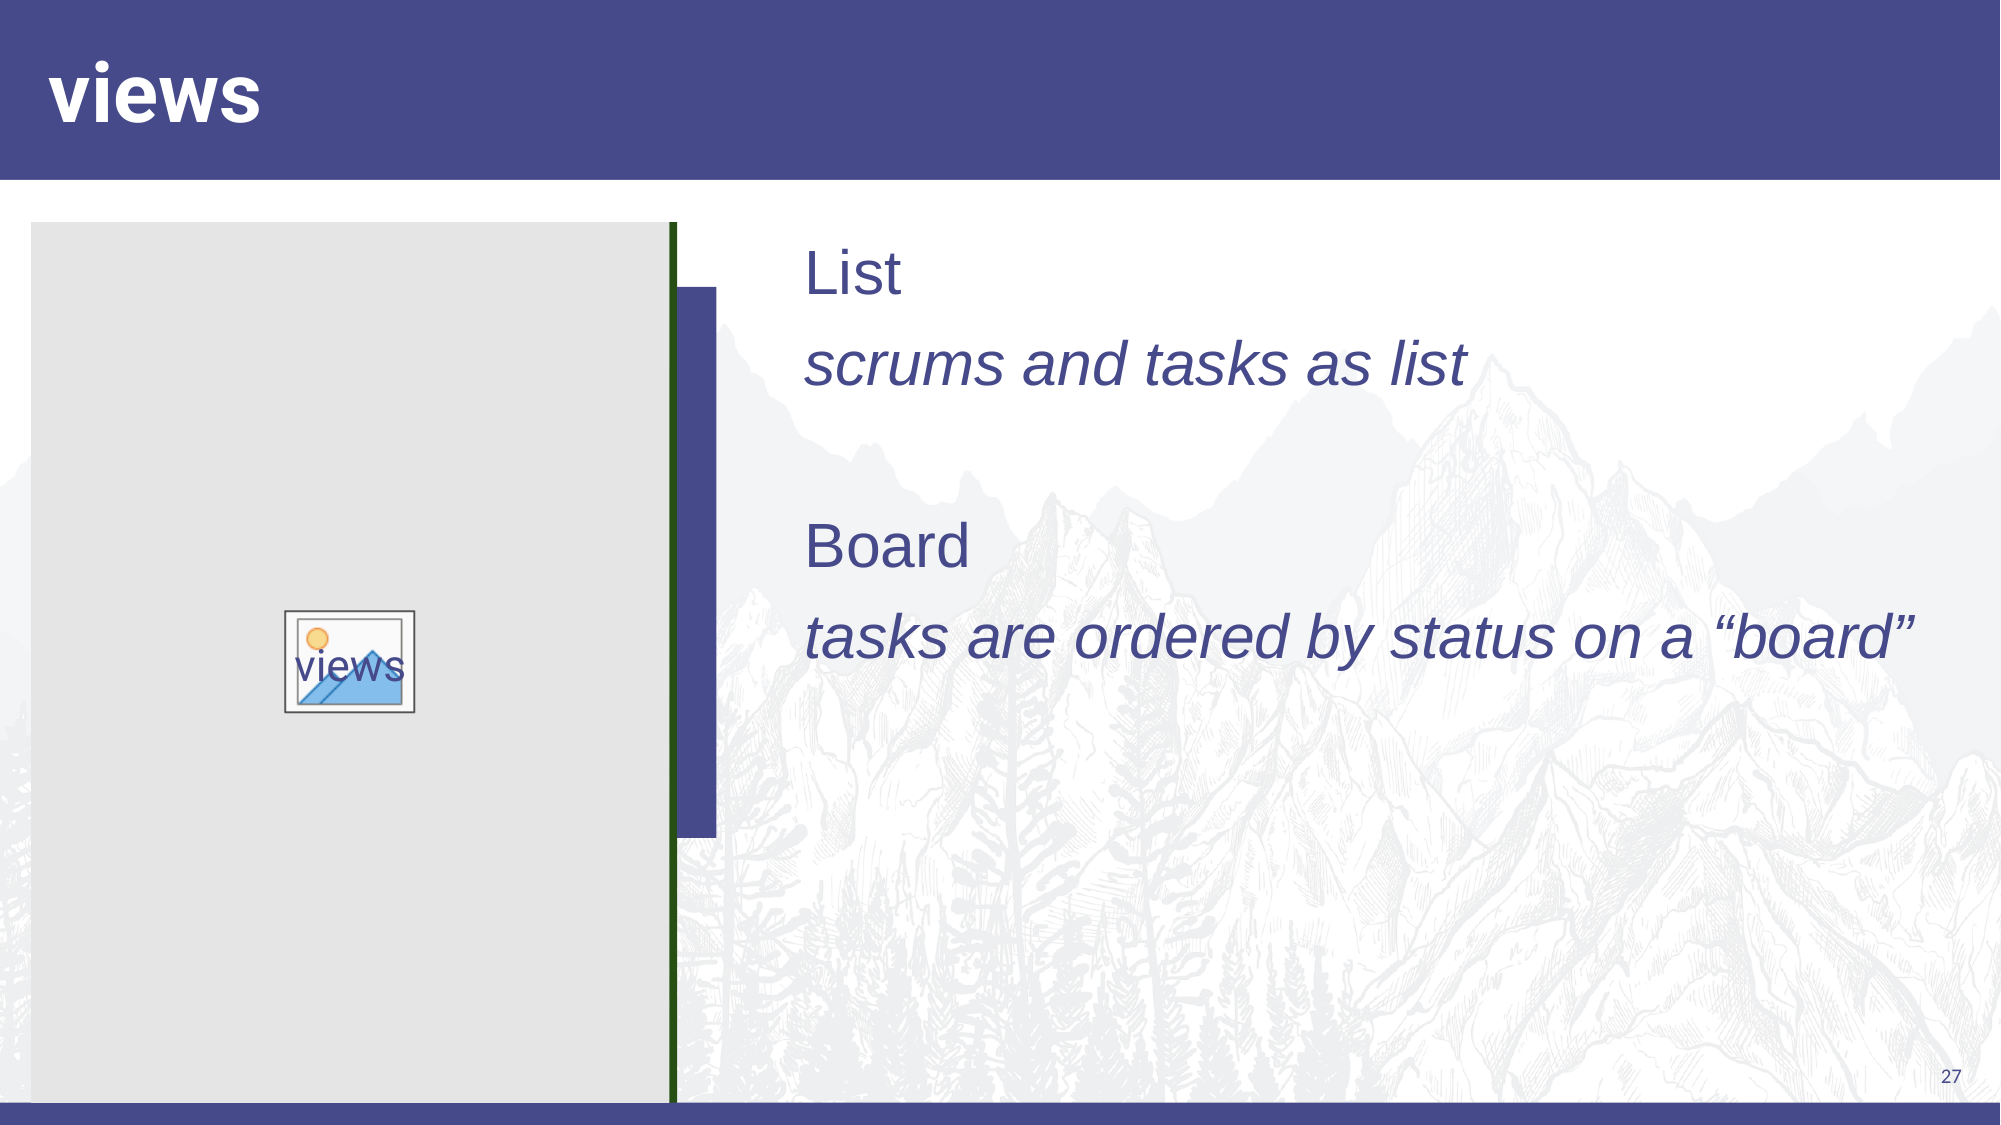

# views
List
scrums and tasks as list

Board
tasks are ordered by status on a “board”
views
27